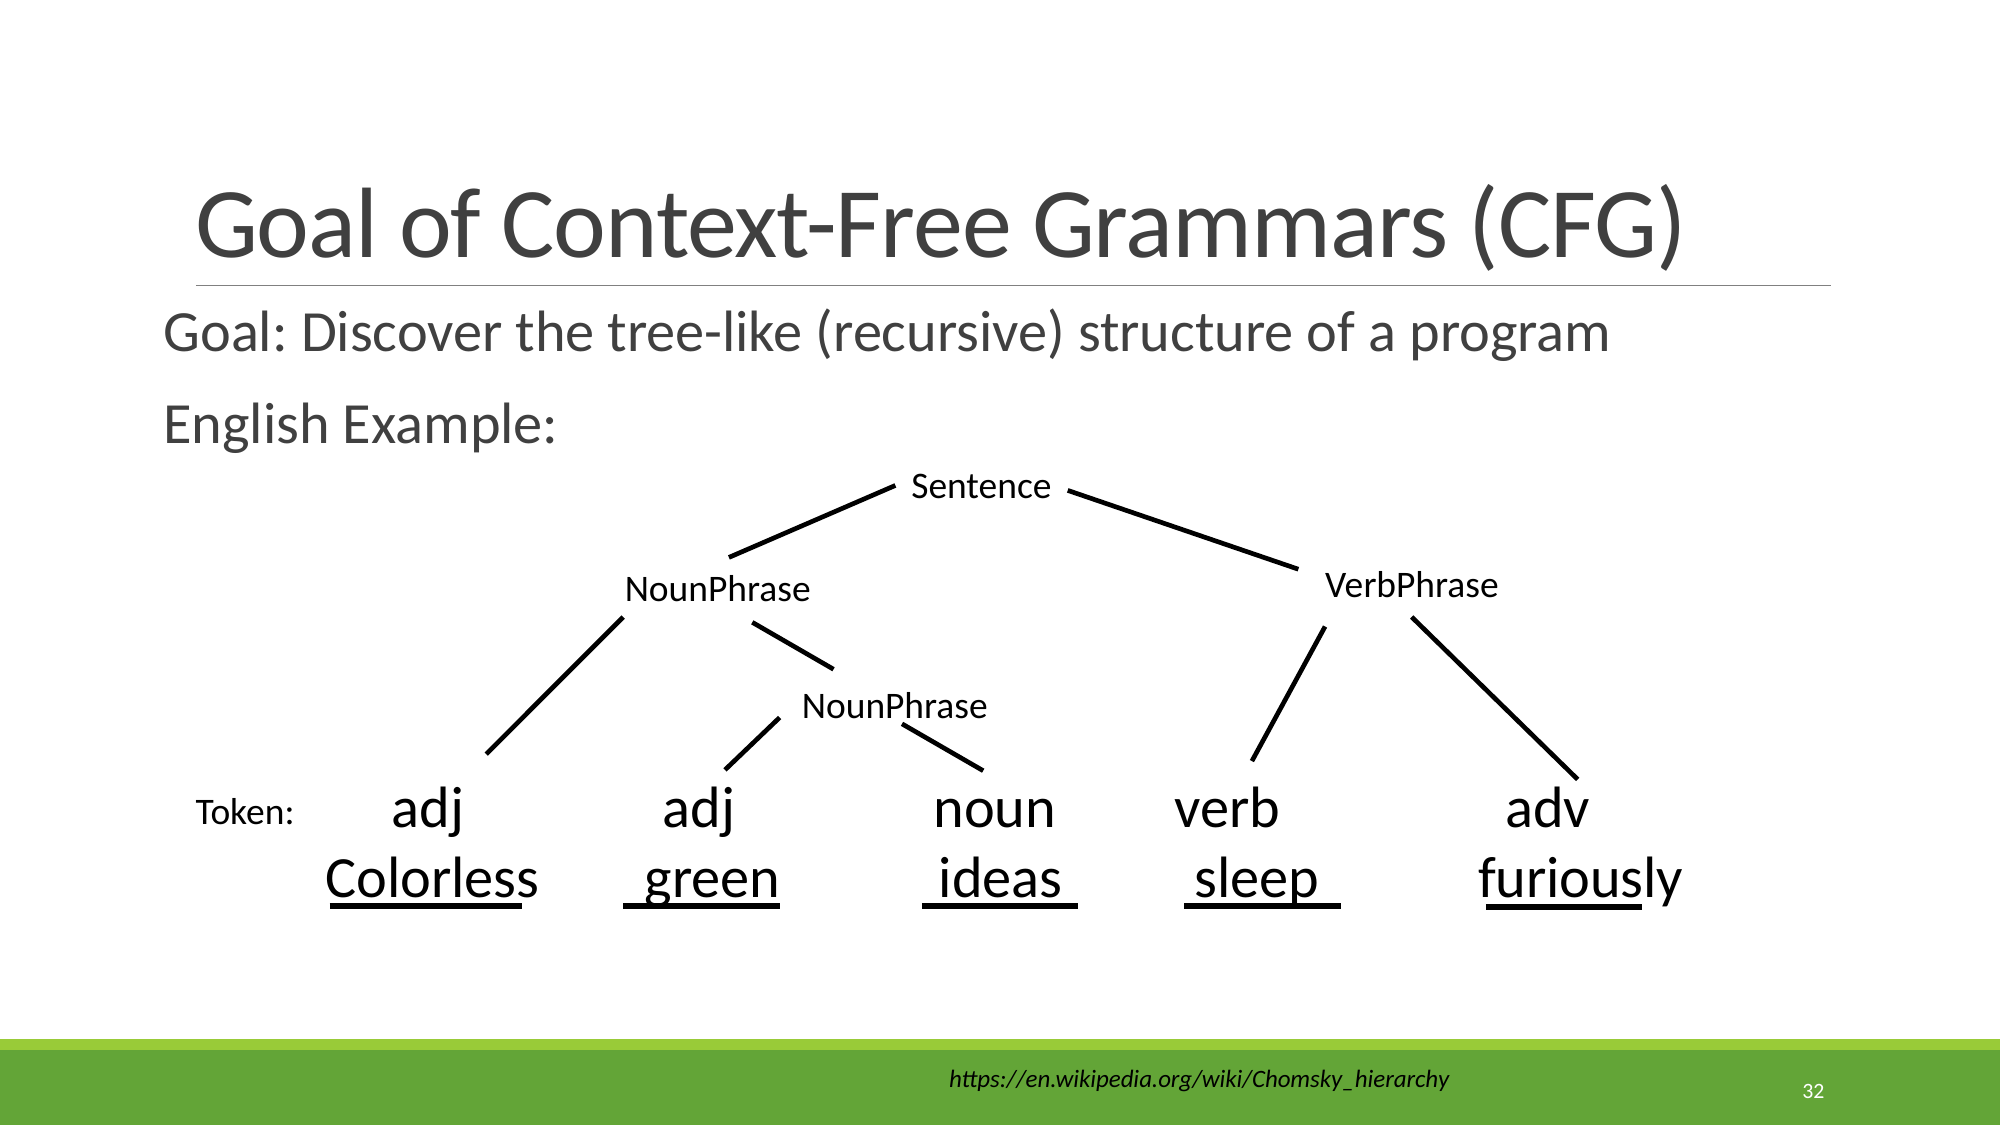

# Goal of Context-Free Grammars (CFG)
Goal: Discover the tree-like (recursive) structure of a program
English Example:

Sentence
VerbPhrase
NounPhrase
NounPhrase
     adj               adj               noun         verb                 adv
Colorless        green            ideas          sleep            furiously
Token:
https://en.wikipedia.org/wiki/Chomsky_hierarchy
32